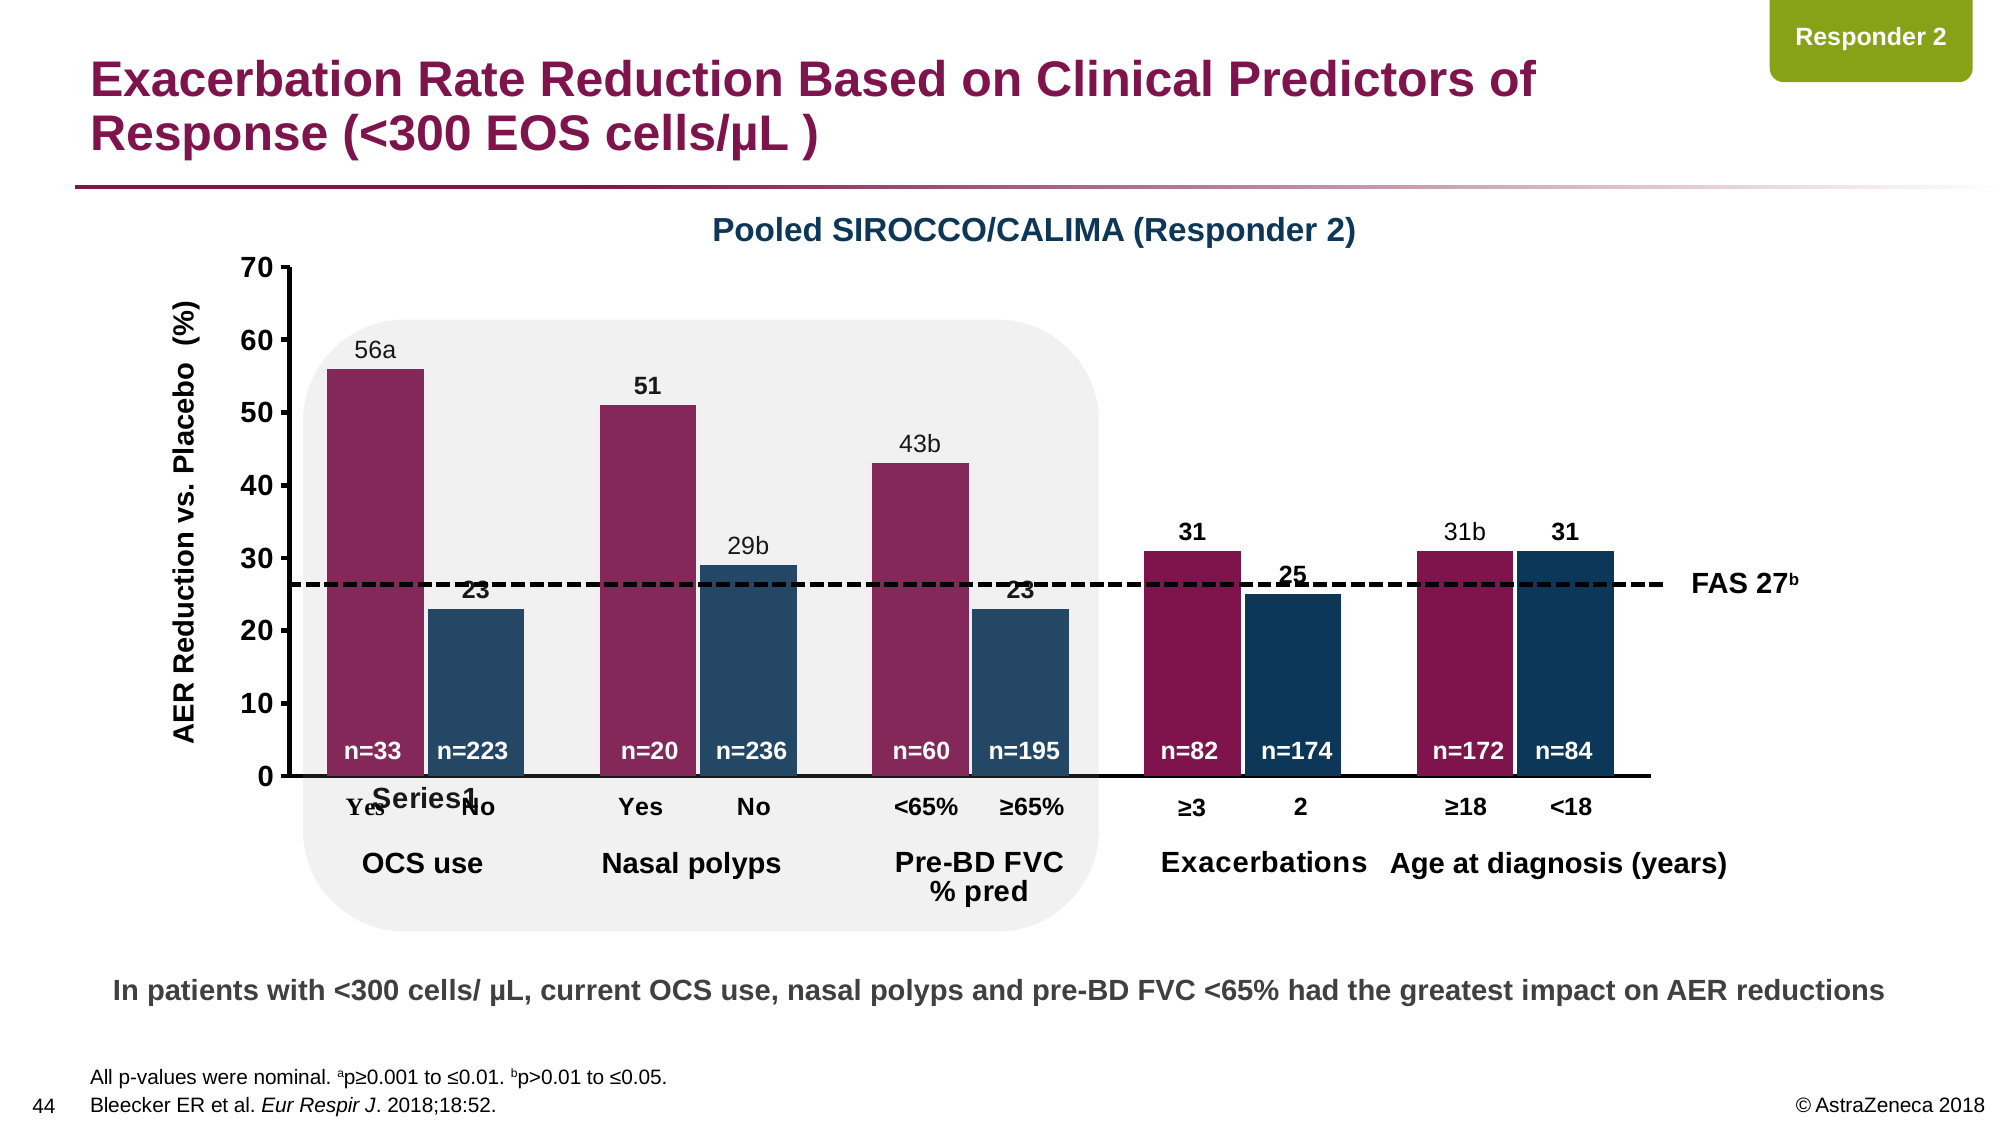

Responder 2
# Exacerbation Rate Reduction Based on Clinical Predictors of              Response (<300 EOS cells/µL )
Pooled SIROCCO/CALIMA (Responder 2)

### Chart

| Category | Series 1 | Series 2 |
|---|---|---|
|  | 56.0 | 23.0 |
|  | 51.0 | 29.0 |
|  | 43.0 | 23.0 |
|  | 31.0 | 25.0 |
|  | 31.0 | 31.0 |
Nasal polyps
OCS use
Age at diagnosis (years)
AER Reduction vs. Placebo  (%)
FAS 27b
n=33
n=223
n=20
n=236
n=60
n=195
n=82
n=174
n=172
n=84
n=33
n=223
n=20
n=236
n=60
n=195
n=82
n=174
n=172
n=84
In patients with <300 cells/ µL, current OCS use, nasal polyps and pre-BD FVC <65% had the greatest impact on AER reductions
All p-values were nominal. ap≥0.001 to ≤0.01. bp>0.01 to ≤0.05.
Bleecker ER et al. Eur Respir J. 2018;18:52.
44